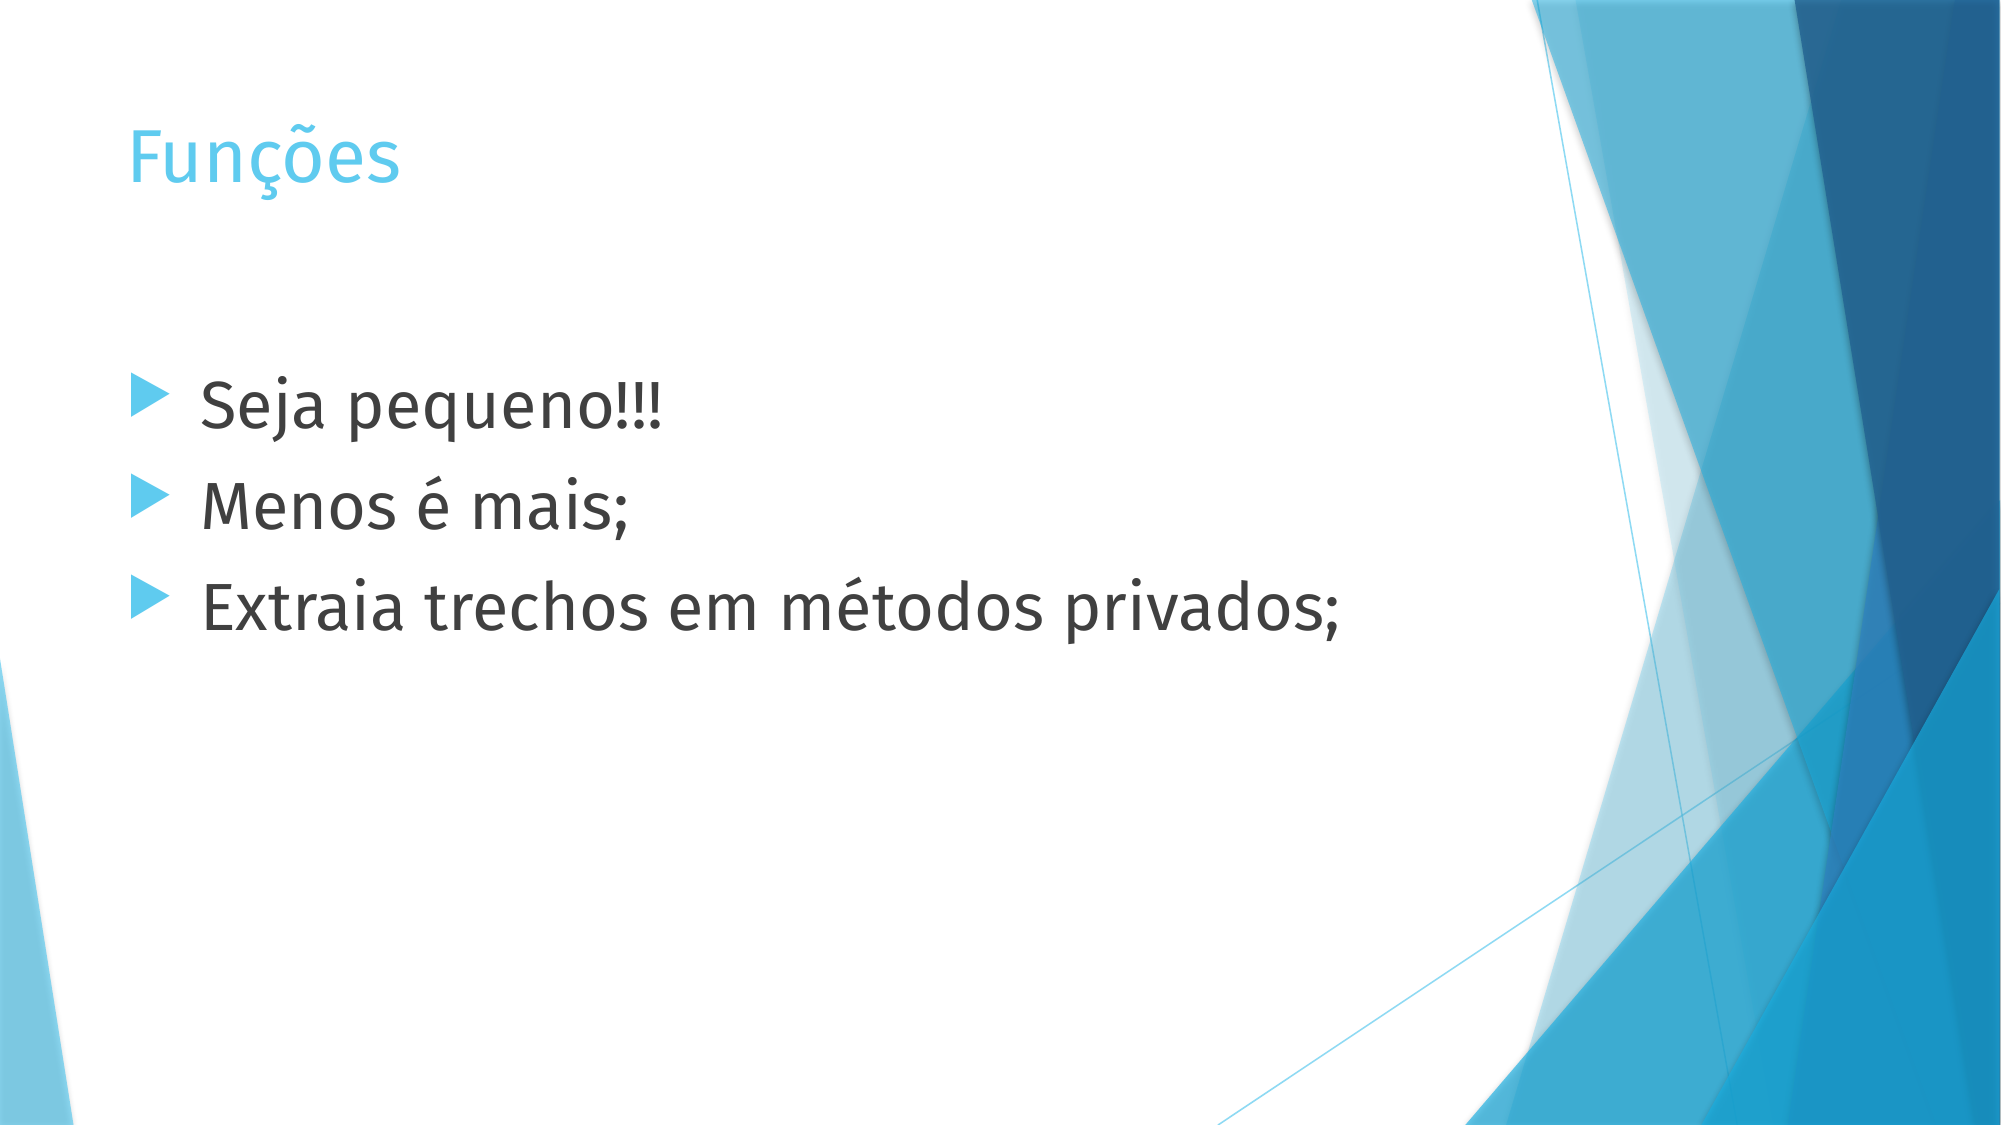

# Funções
 Seja pequeno!!!
 Menos é mais;
 Extraia trechos em métodos privados;